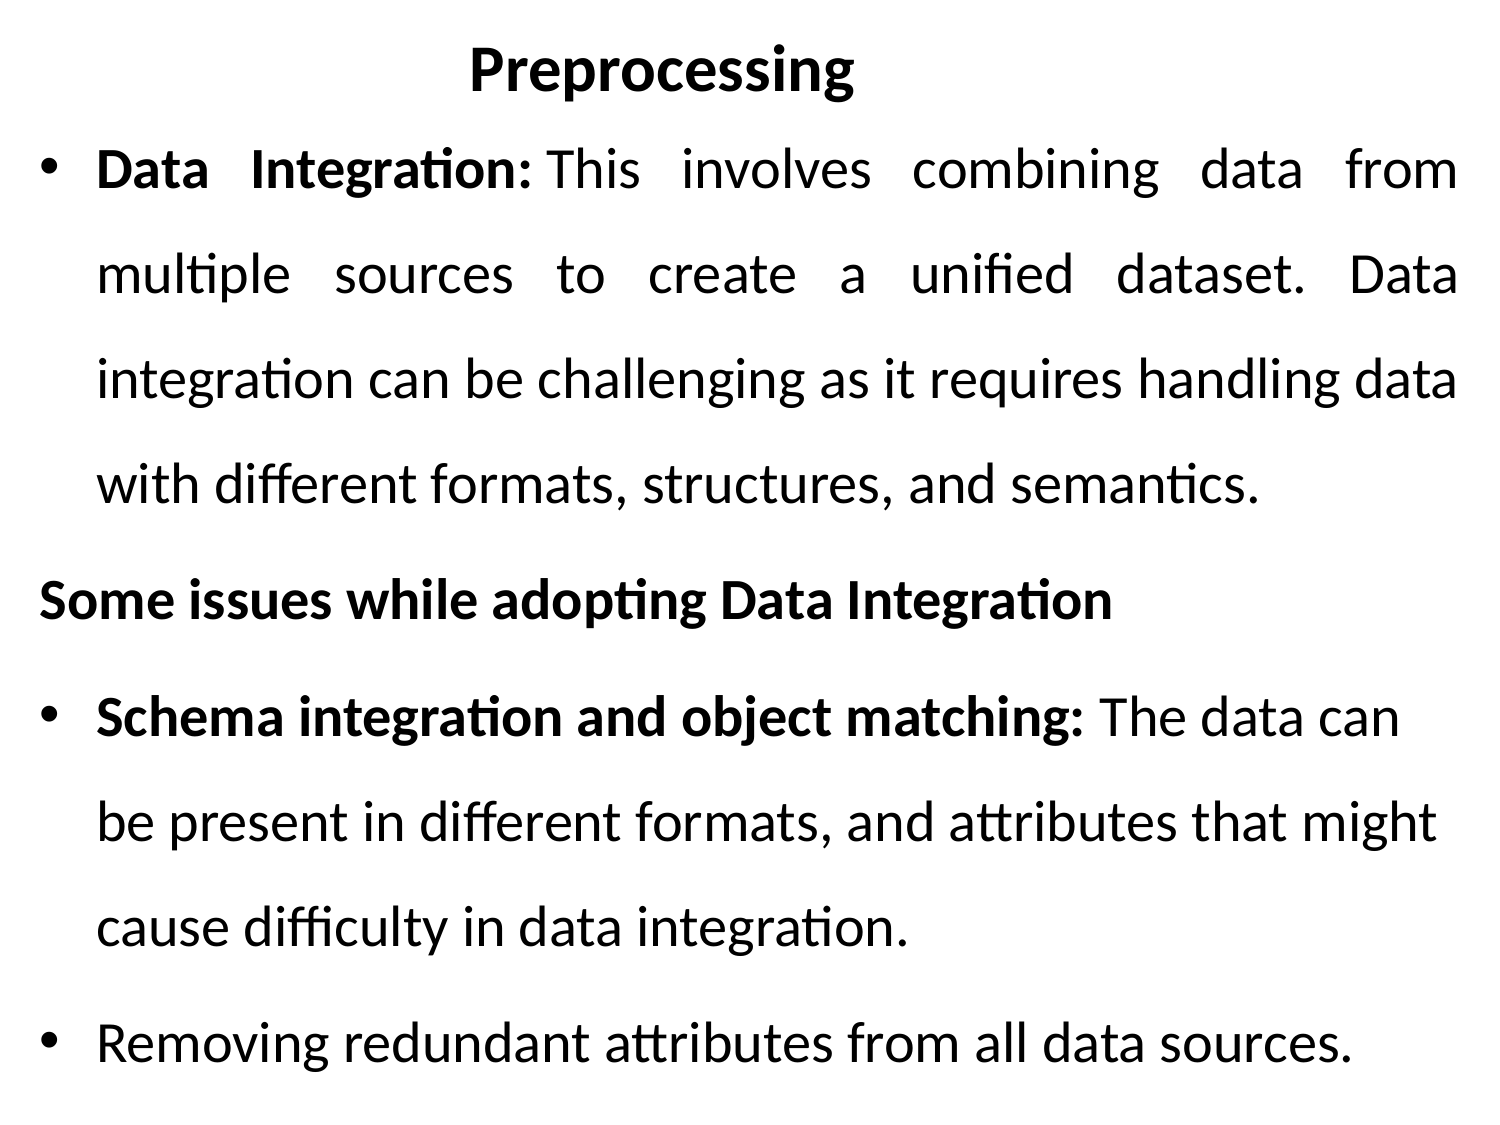

# Preprocessing
Data Integration: This involves combining data from multiple sources to create a unified dataset. Data integration can be challenging as it requires handling data with different formats, structures, and semantics.
Some issues while adopting Data Integration
Schema integration and object matching: The data can be present in different formats, and attributes that might cause difficulty in data integration.
Removing redundant attributes from all data sources.
Detection and resolution of data value conflicts.